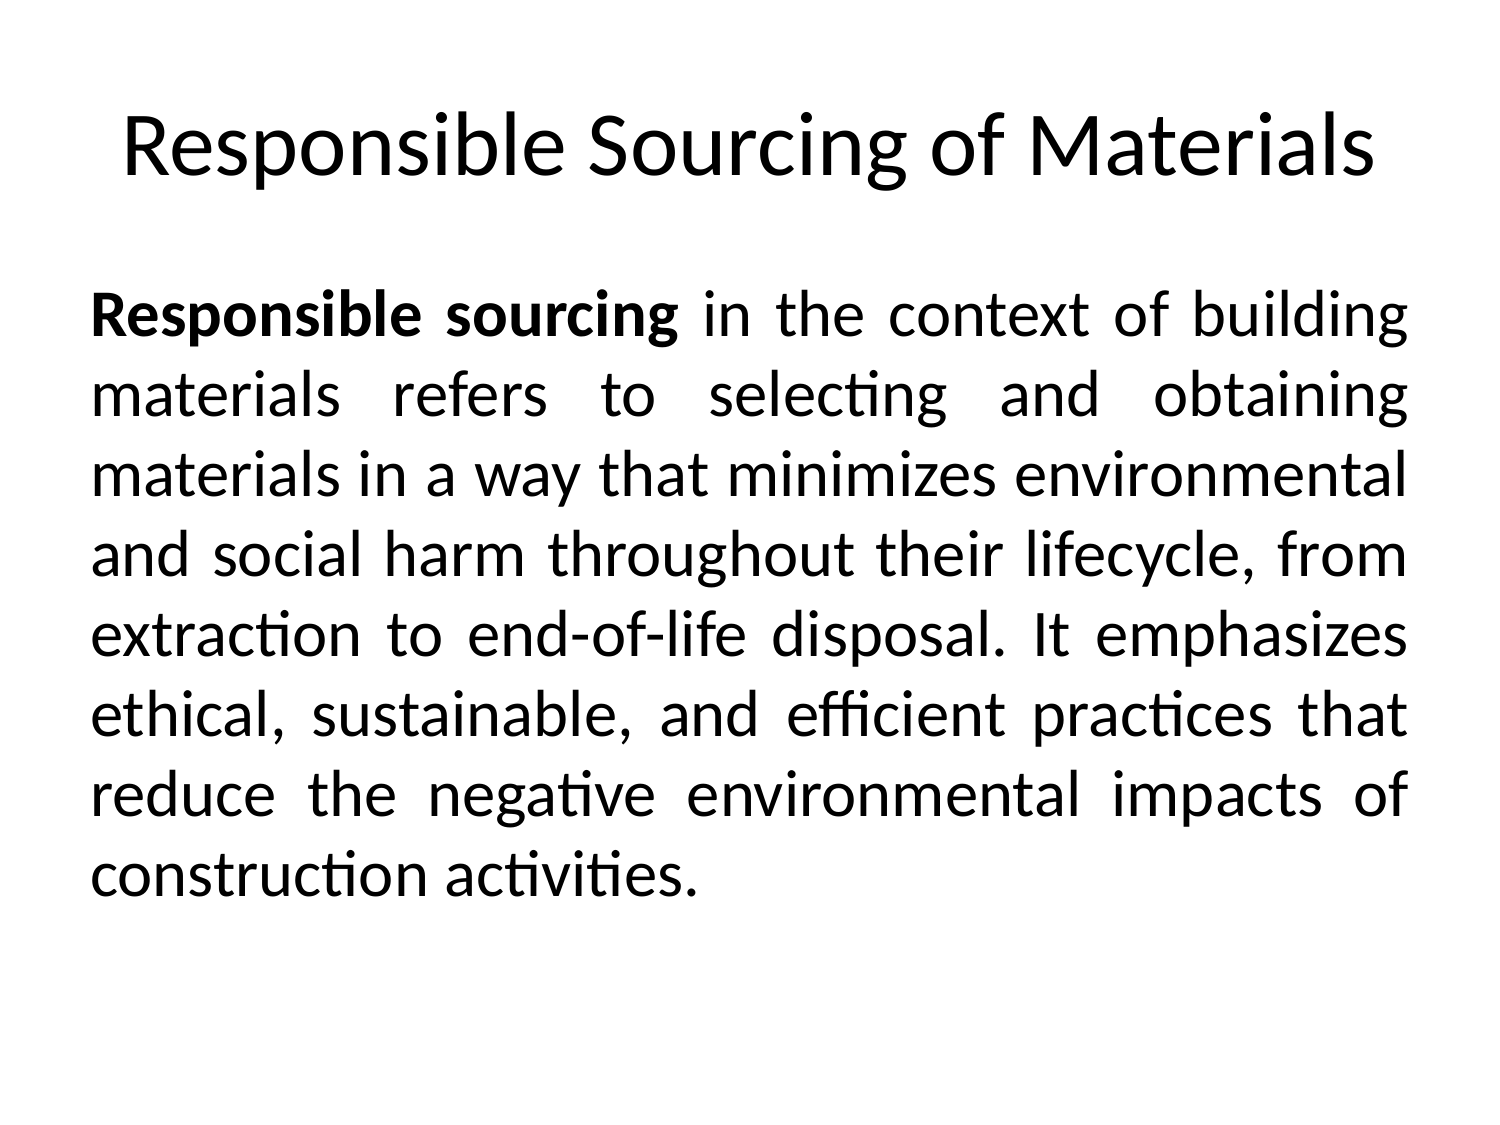

# Responsible Sourcing of Materials
Responsible sourcing in the context of building materials refers to selecting and obtaining materials in a way that minimizes environmental and social harm throughout their lifecycle, from extraction to end-of-life disposal. It emphasizes ethical, sustainable, and efficient practices that reduce the negative environmental impacts of construction activities.